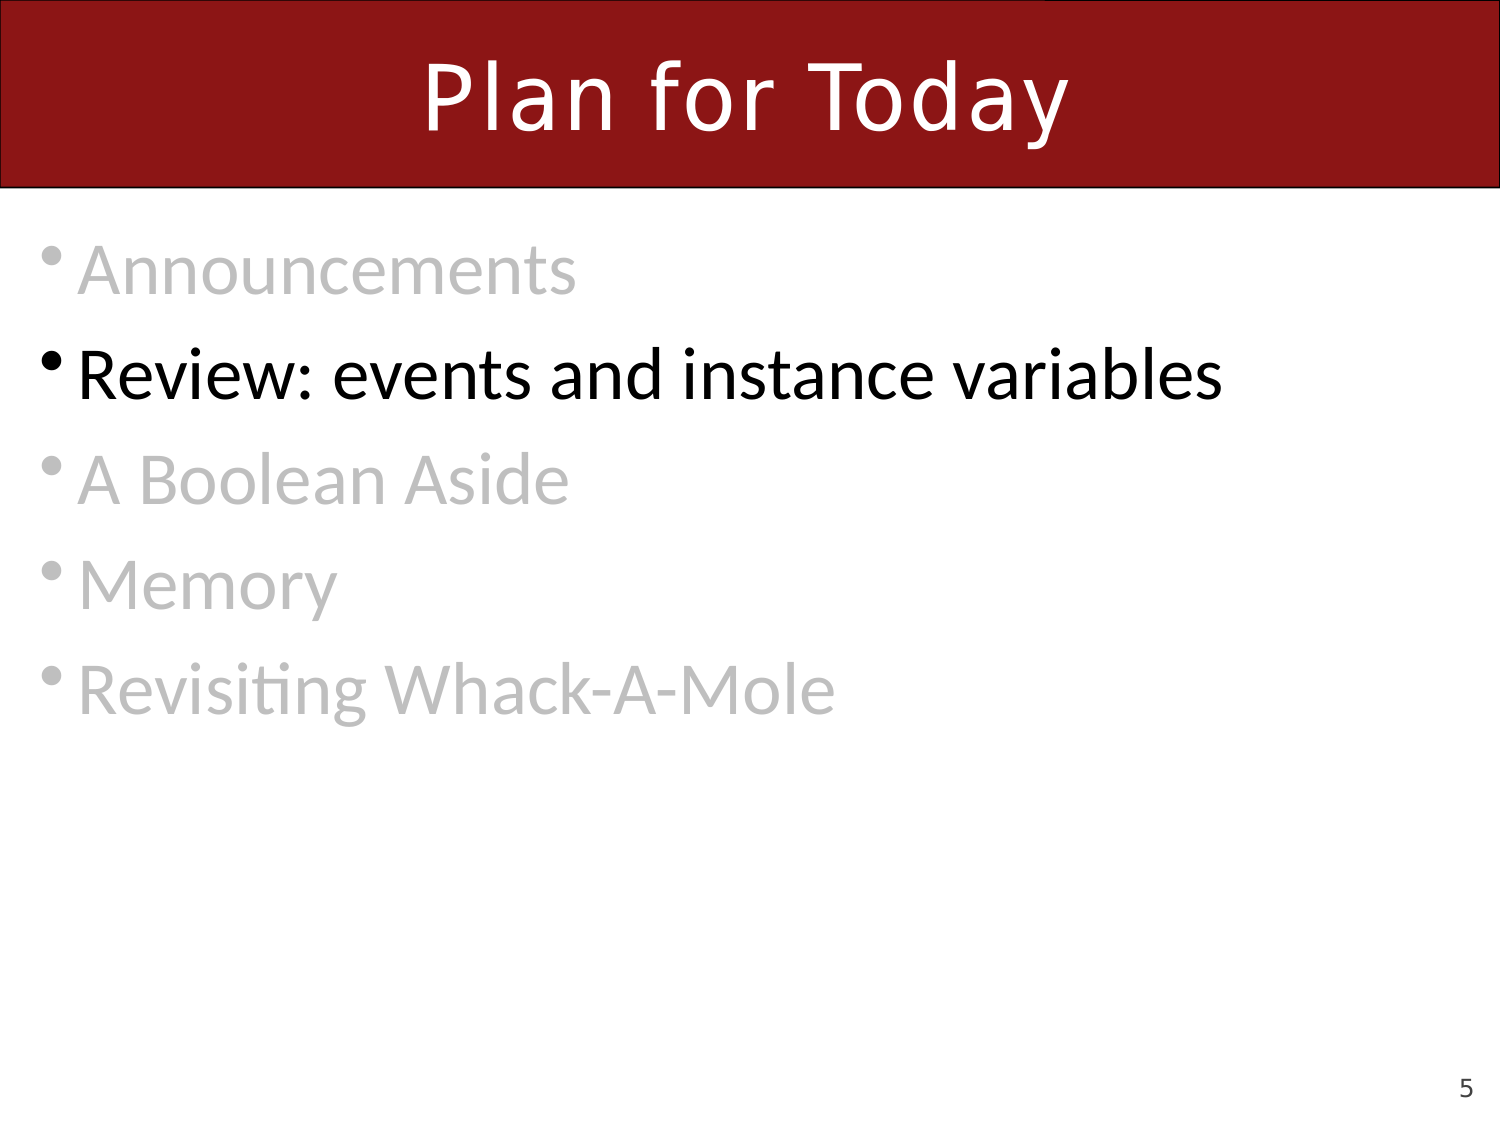

# Plan for Today
Announcements
Review: events and instance variables
A Boolean Aside
Memory
Revisiting Whack-A-Mole